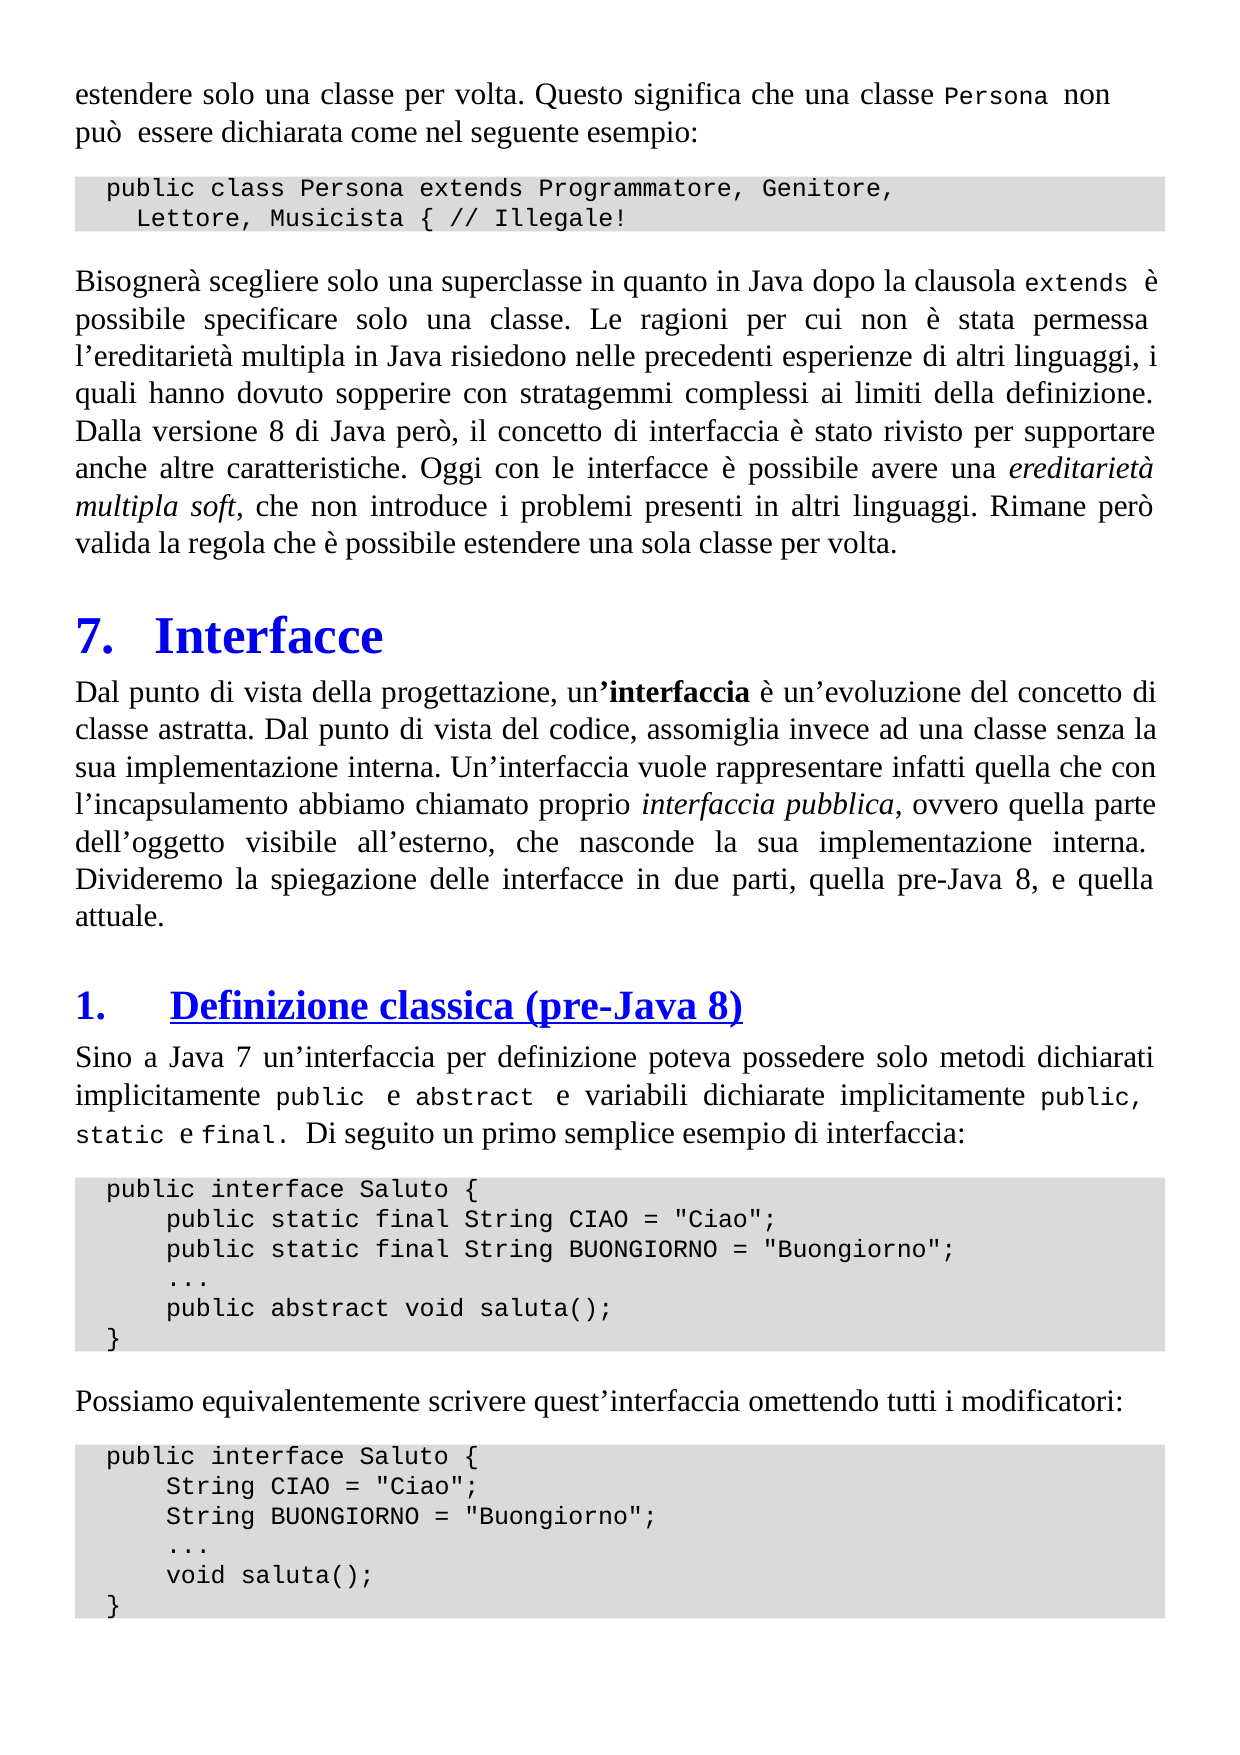

estendere solo una classe per volta. Questo significa che una classe Persona non può  essere dichiarata come nel seguente esempio:
public class Persona extends Programmatore, Genitore,
Lettore, Musicista { // Illegale!
Bisognerà scegliere solo una superclasse in quanto in Java dopo la clausola extends è  possibile specificare solo una classe. Le ragioni per cui non è stata permessa  l’ereditarietà multipla in Java risiedono nelle precedenti esperienze di altri linguaggi, i  quali hanno dovuto sopperire con stratagemmi complessi ai limiti della definizione.  Dalla versione 8 di Java però, il concetto di interfaccia è stato rivisto per supportare  anche altre caratteristiche. Oggi con le interfacce è possibile avere una ereditarietà  multipla soft, che non introduce i problemi presenti in altri linguaggi. Rimane però  valida la regola che è possibile estendere una sola classe per volta.

Interfacce
Dal punto di vista della progettazione, un’interfaccia è un’evoluzione del concetto di  classe astratta. Dal punto di vista del codice, assomiglia invece ad una classe senza la  sua implementazione interna. Un’interfaccia vuole rappresentare infatti quella che con  l’incapsulamento abbiamo chiamato proprio interfaccia pubblica, ovvero quella parte  dell’oggetto visibile all’esterno, che nasconde la sua implementazione interna.  Divideremo la spiegazione delle interfacce in due parti, quella pre-Java 8, e quella  attuale.

Definizione classica (pre-Java 8)
Sino a Java 7 un’interfaccia per definizione poteva possedere solo metodi dichiarati  implicitamente public e abstract e variabili dichiarate implicitamente public,  static e final. Di seguito un primo semplice esempio di interfaccia:
public interface Saluto {
public static final String CIAO = "Ciao";
public static final String BUONGIORNO = "Buongiorno";
...
public abstract void saluta();
}
Possiamo equivalentemente scrivere quest’interfaccia omettendo tutti i modificatori:
public interface Saluto {
String CIAO = "Ciao";
String BUONGIORNO = "Buongiorno";
...
void saluta();
}